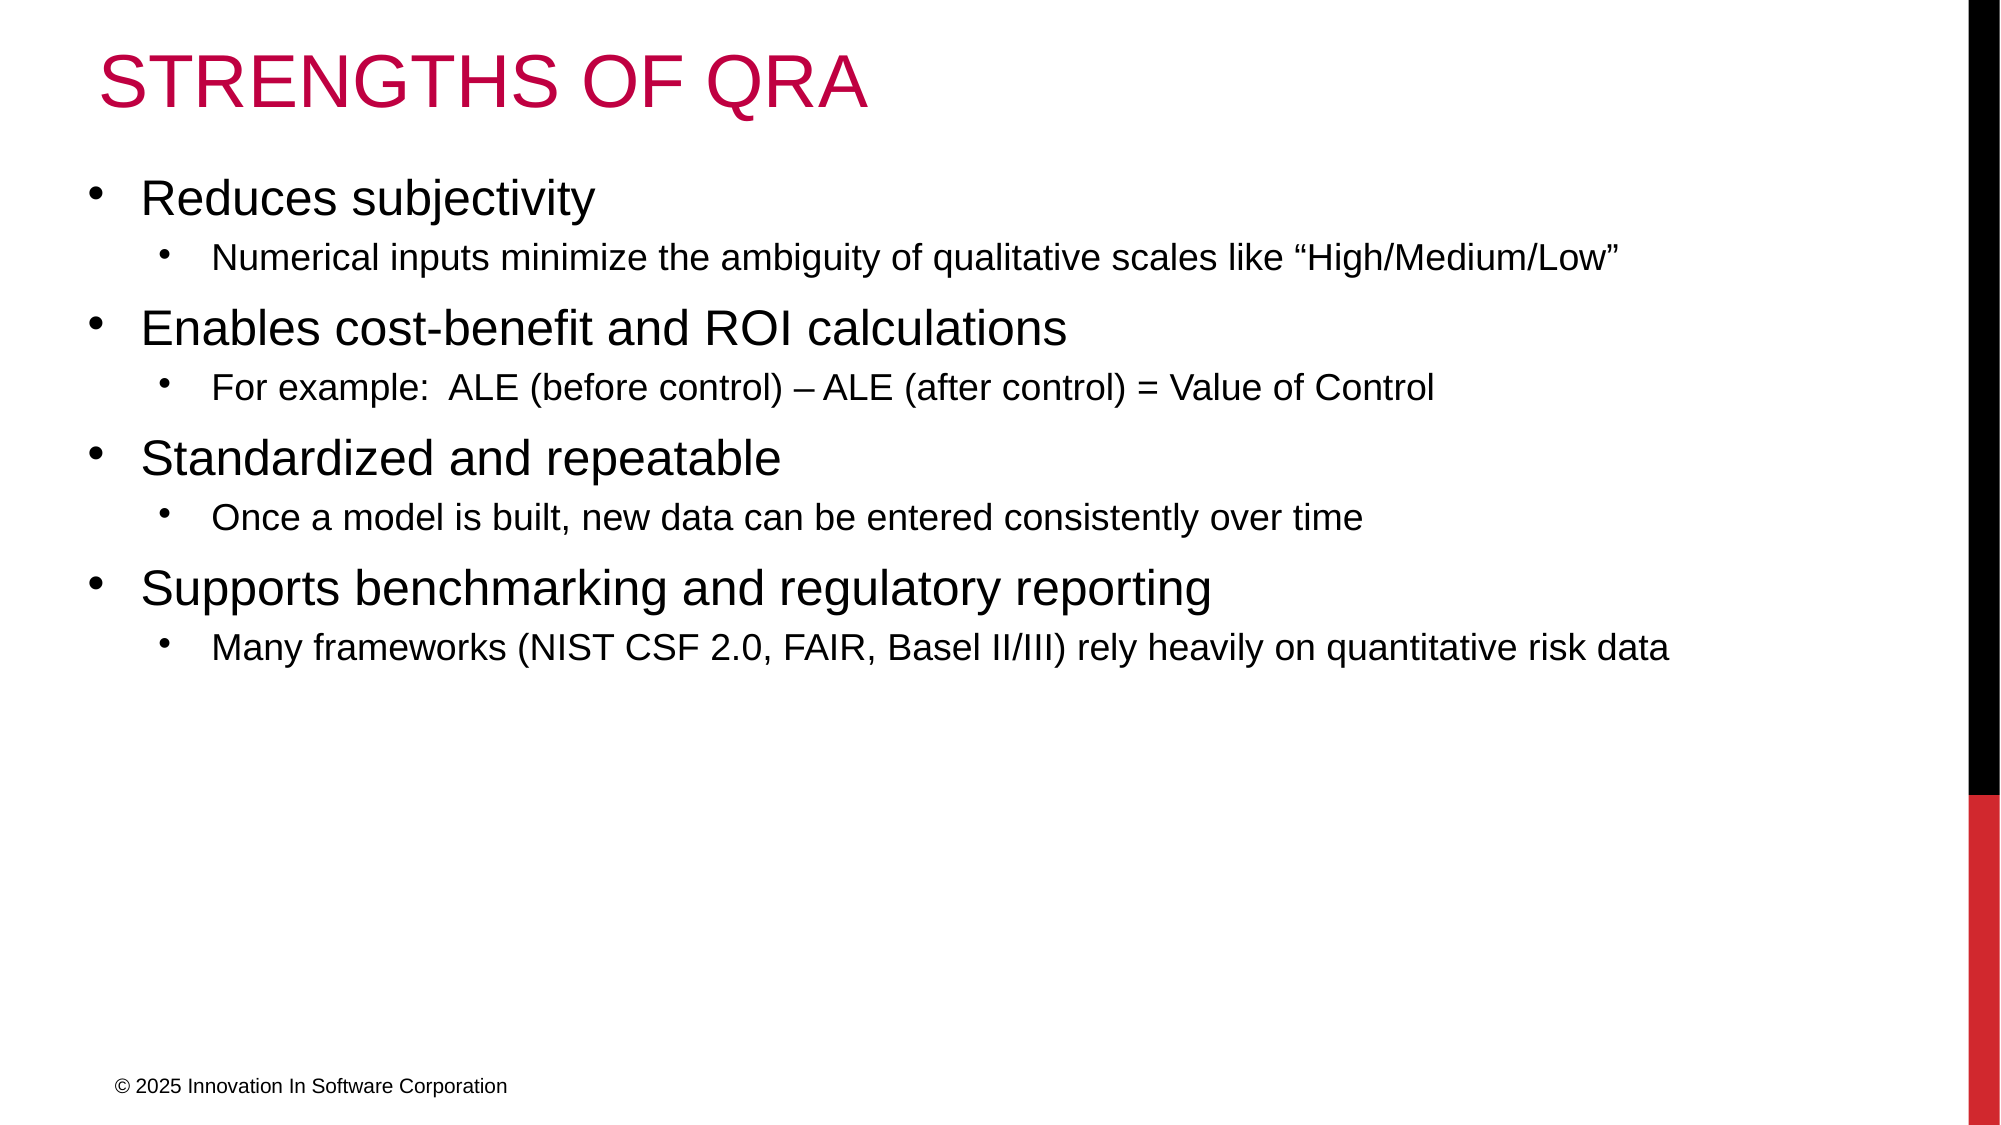

# Strengths of QRA
Reduces subjectivity
Numerical inputs minimize the ambiguity of qualitative scales like “High/Medium/Low”
Enables cost-benefit and ROI calculations
For example:  ALE (before control) – ALE (after control) = Value of Control
Standardized and repeatable
Once a model is built, new data can be entered consistently over time
Supports benchmarking and regulatory reporting
Many frameworks (NIST CSF 2.0, FAIR, Basel II/III) rely heavily on quantitative risk data
© 2025 Innovation In Software Corporation